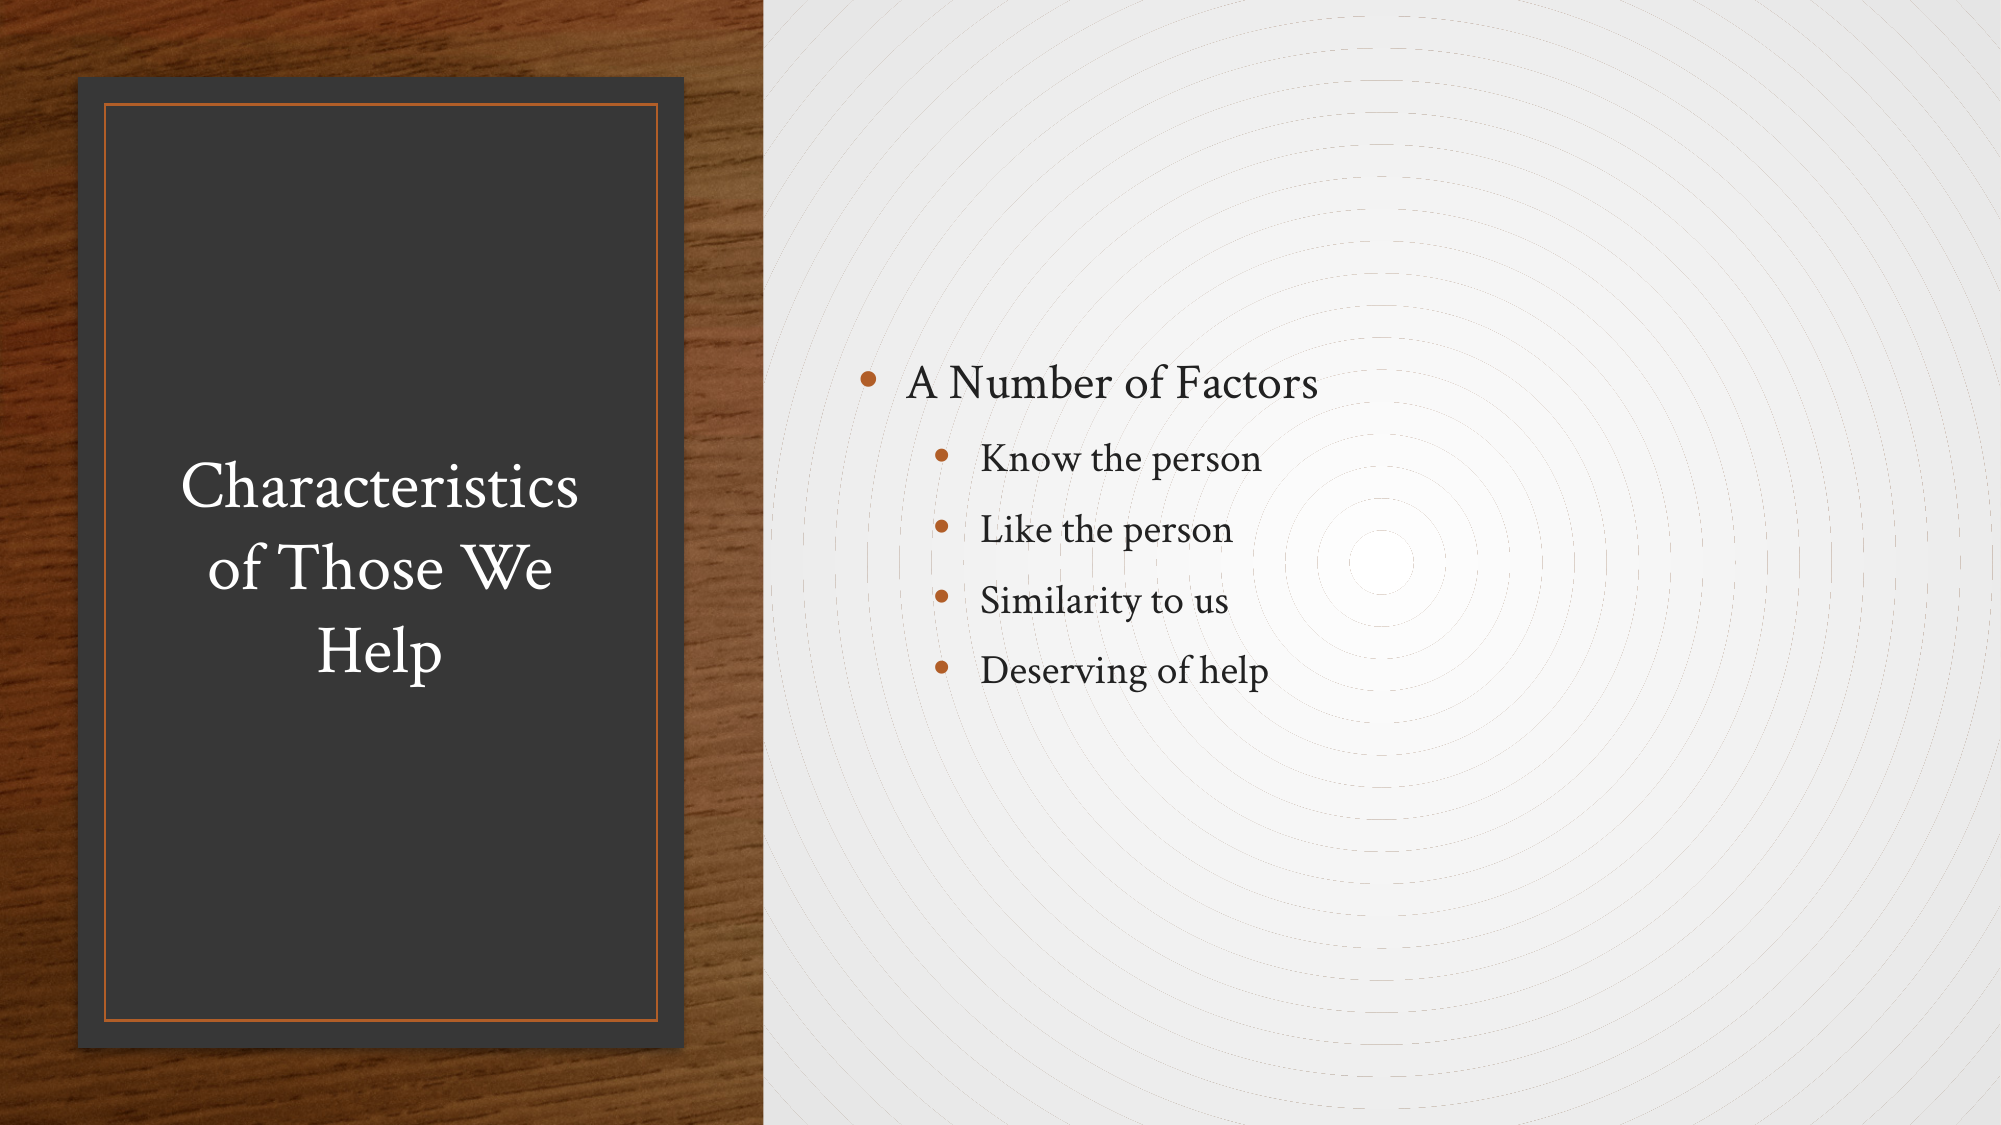

A Number of Factors
Know the person
Like the person
Similarity to us
Deserving of help

# Characteristics of Those We Help